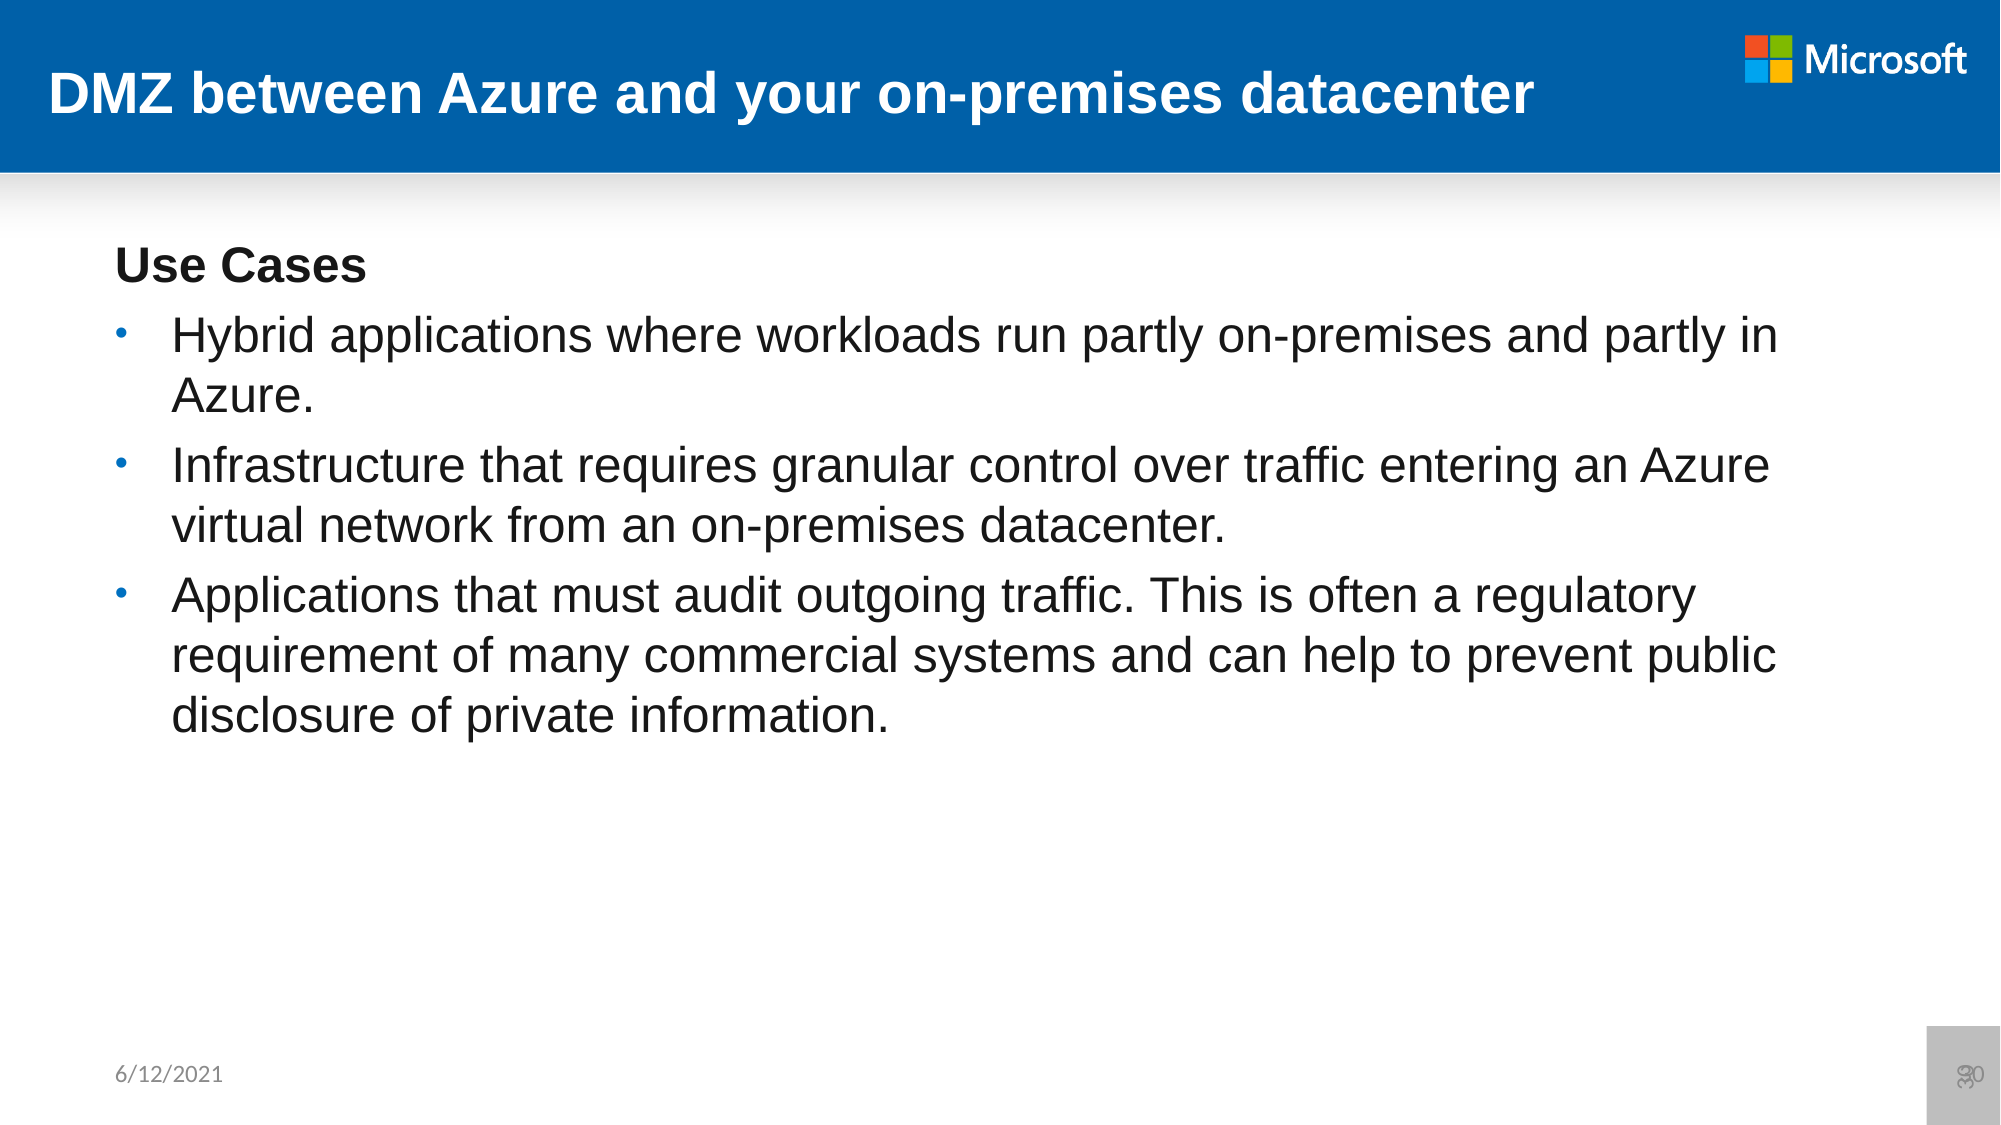

# DMZ between Azure and your on-premises datacenter
Use Cases
Hybrid applications where workloads run partly on-premises and partly in Azure.
Infrastructure that requires granular control over traffic entering an Azure virtual network from an on-premises datacenter.
Applications that must audit outgoing traffic. This is often a regulatory requirement of many commercial systems and can help to prevent public disclosure of private information.

30
6/12/2021